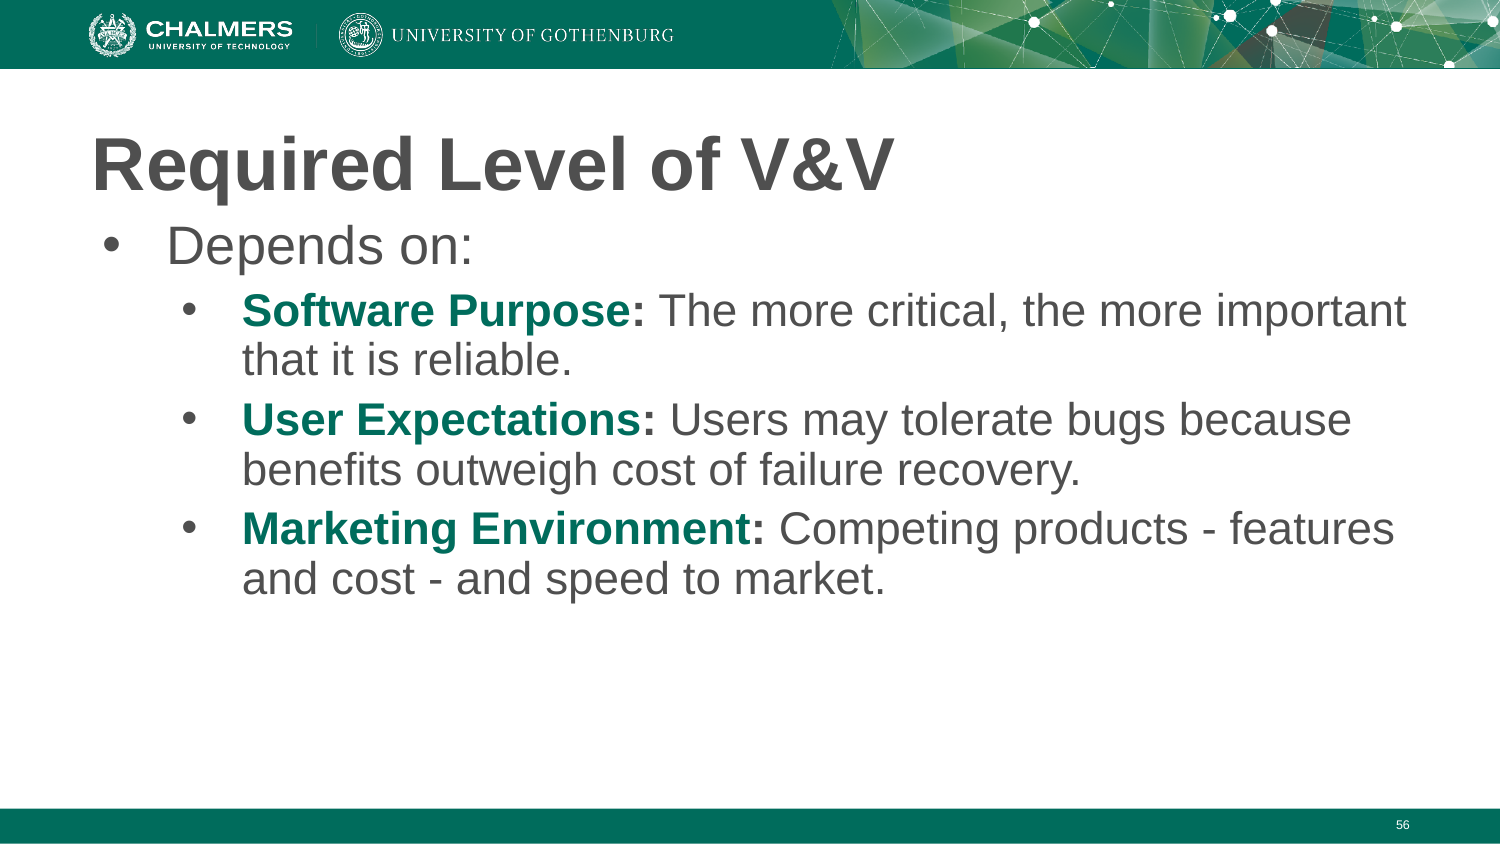

# Required Level of V&V
Depends on:
Software Purpose: The more critical, the more important that it is reliable.
User Expectations: Users may tolerate bugs because benefits outweigh cost of failure recovery.
Marketing Environment: Competing products - features and cost - and speed to market.
56